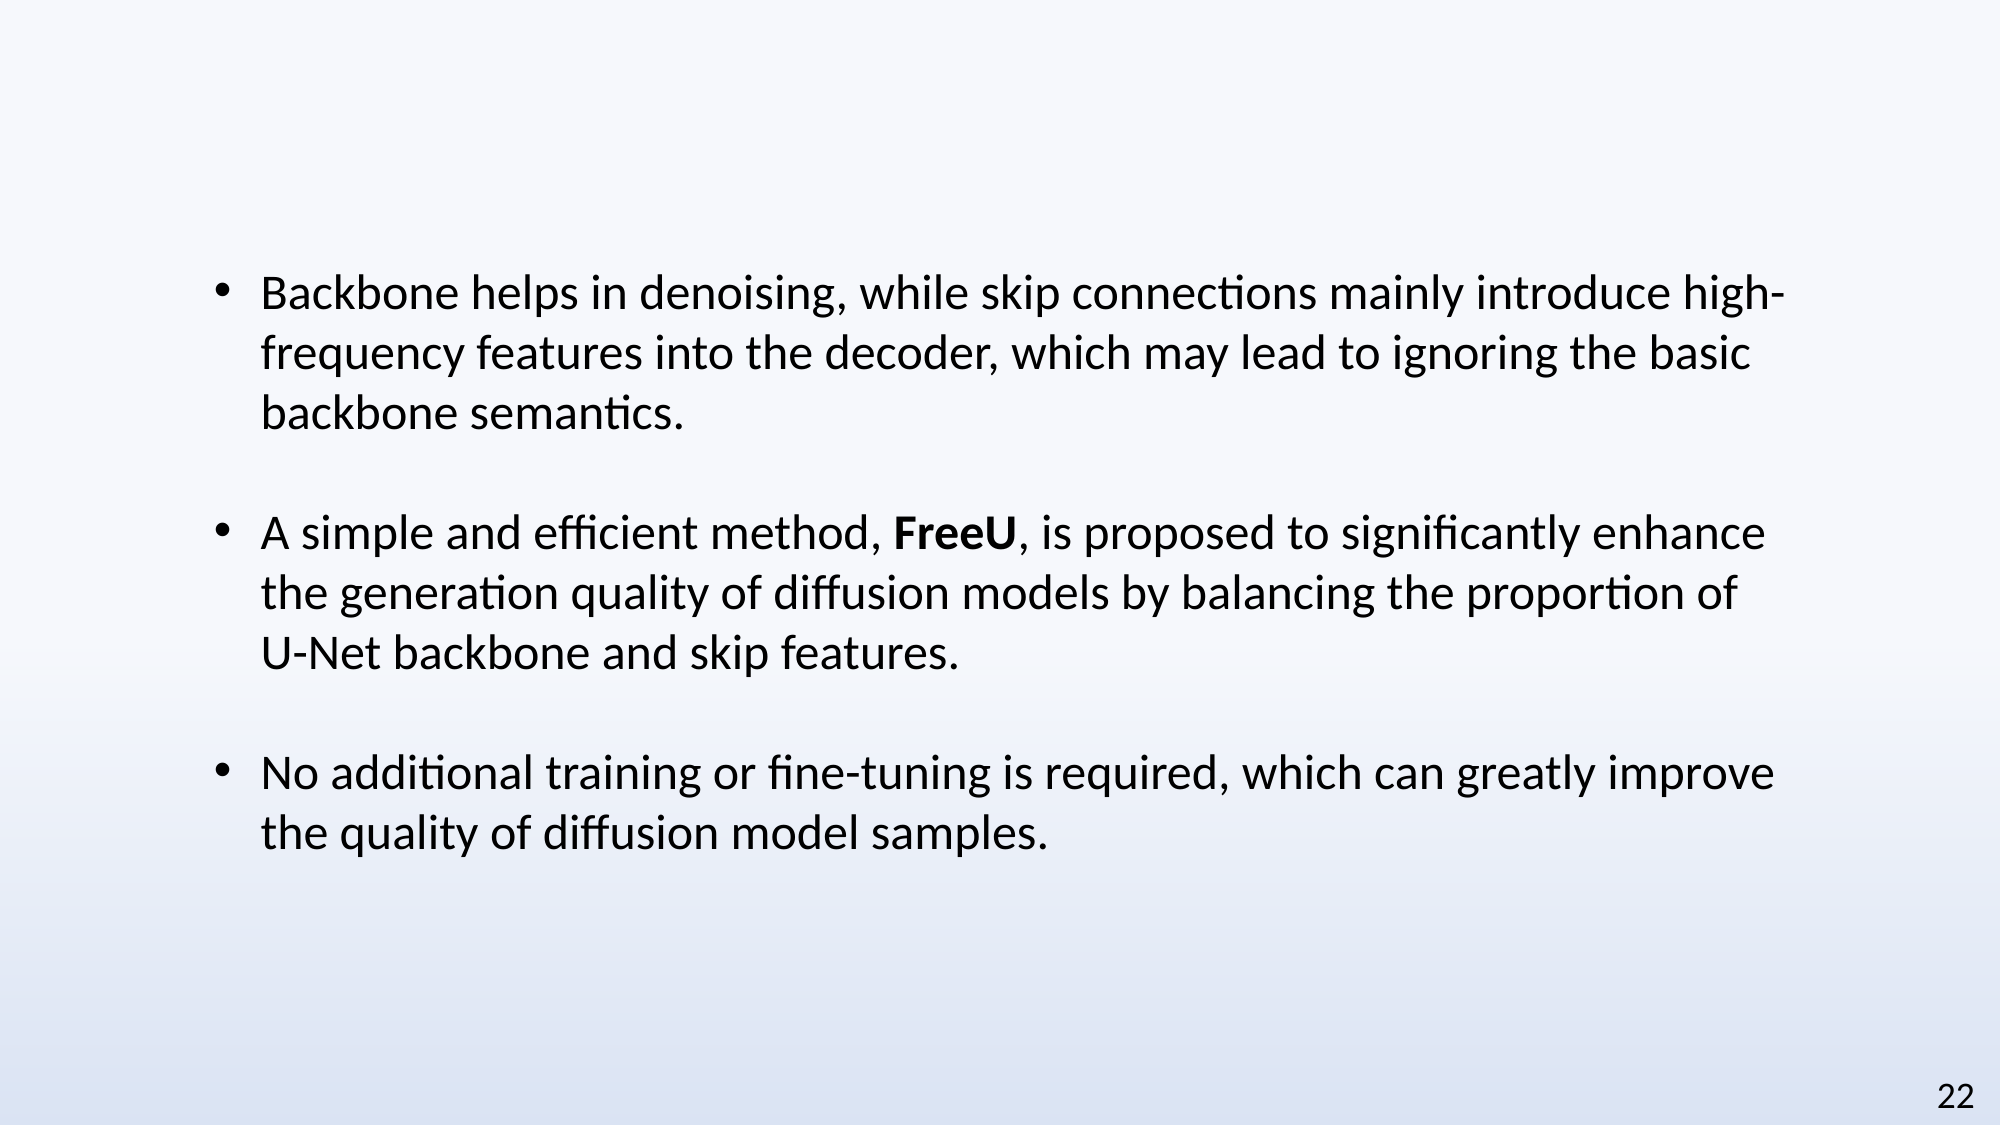

Backbone helps in denoising, while skip connections mainly introduce high-frequency features into the decoder, which may lead to ignoring the basic backbone semantics.

A simple and efficient method, FreeU, is proposed to significantly enhance the generation quality of diffusion models by balancing the proportion of U-Net backbone and skip features.

No additional training or fine-tuning is required, which can greatly improve the quality of diffusion model samples.
22